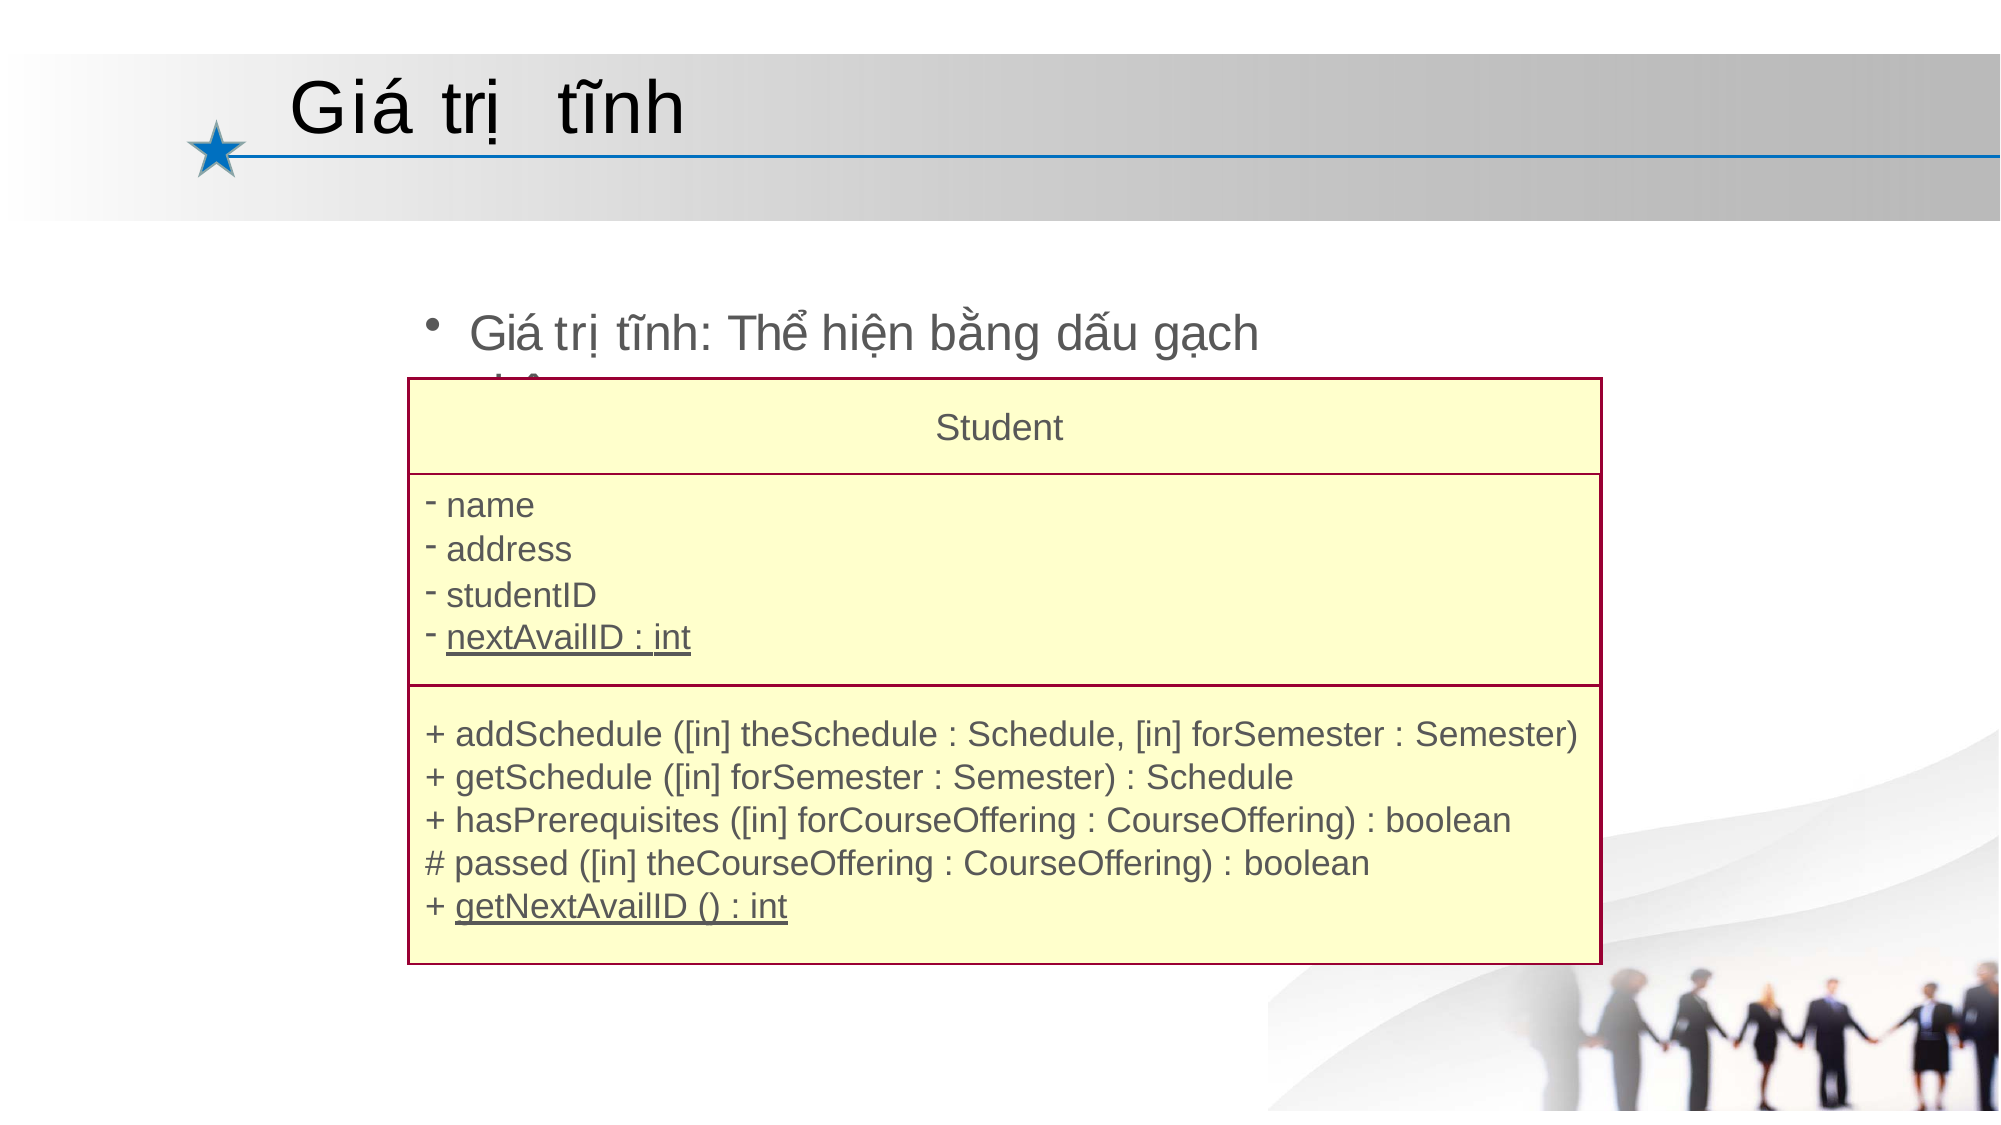

# Giá trị         tĩnh
Giá trị tĩnh: Thể hiện bằng dấu gạch chân
| Student |
| --- |
| name address studentID nextAvailID : int |
| + addSchedule ([in] theSchedule : Schedule, [in] forSemester : Semester) + getSchedule ([in] forSemester : Semester) : Schedule + hasPrerequisites ([in] forCourseOffering : CourseOffering) : boolean # passed ([in] theCourseOffering : CourseOffering) : boolean + getNextAvailID () : int |
46